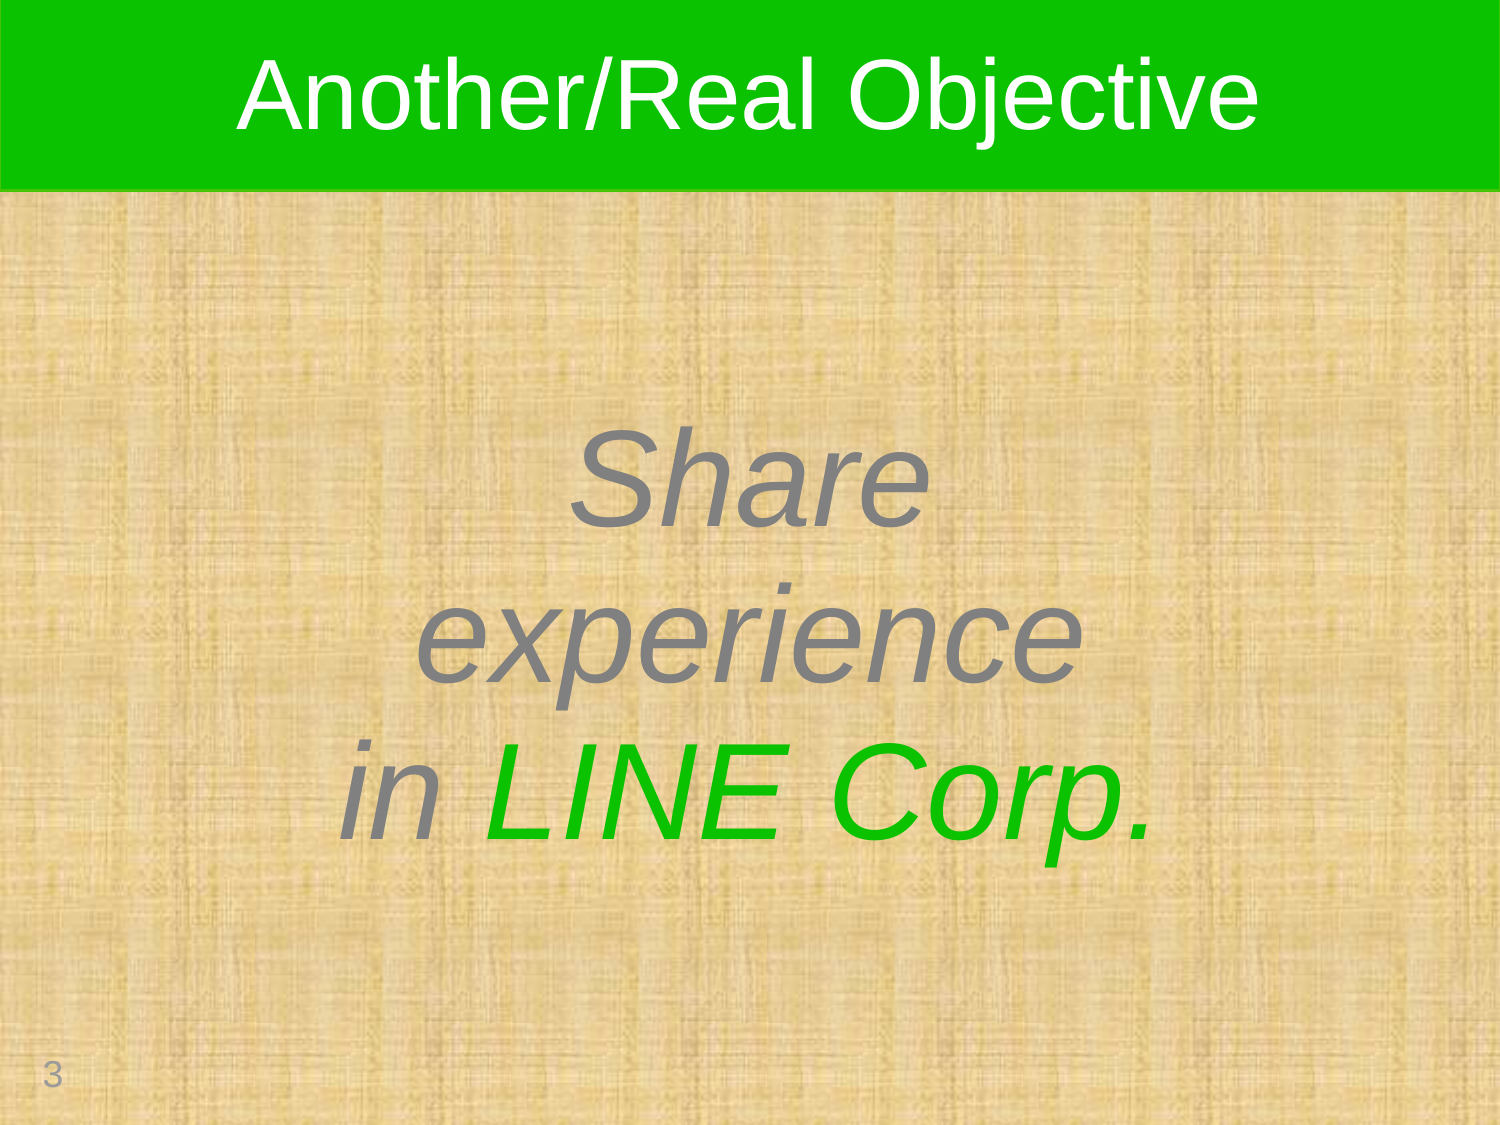

# Another/Real Objective
Share
experience
in LINE Corp.
3